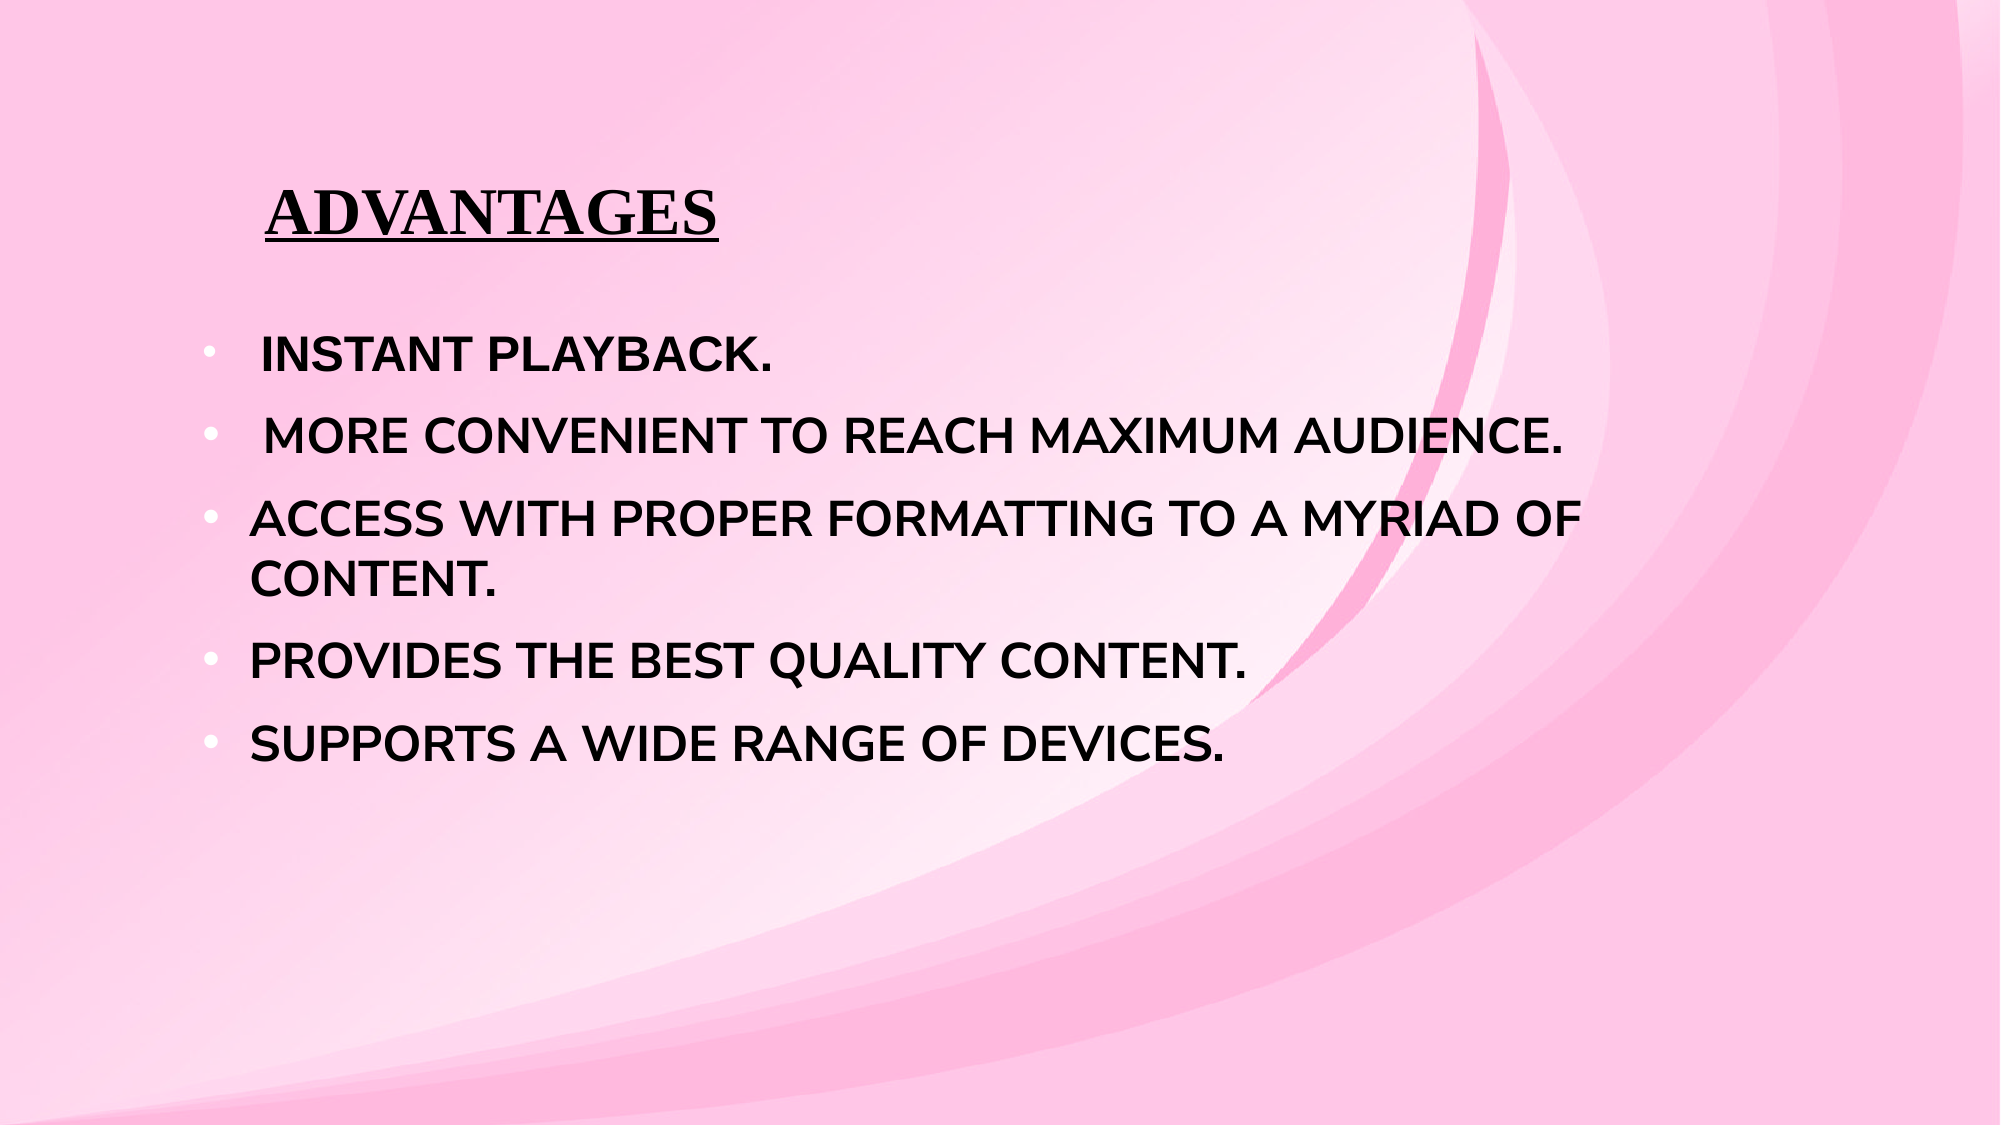

# ADVANTAGES
 Instant Playback.
 More Convenient to Reach Maximum Audience.
Access with Proper Formatting to a Myriad of Content.
Provides the Best Quality Content.
Supports a Wide Range of Devices.